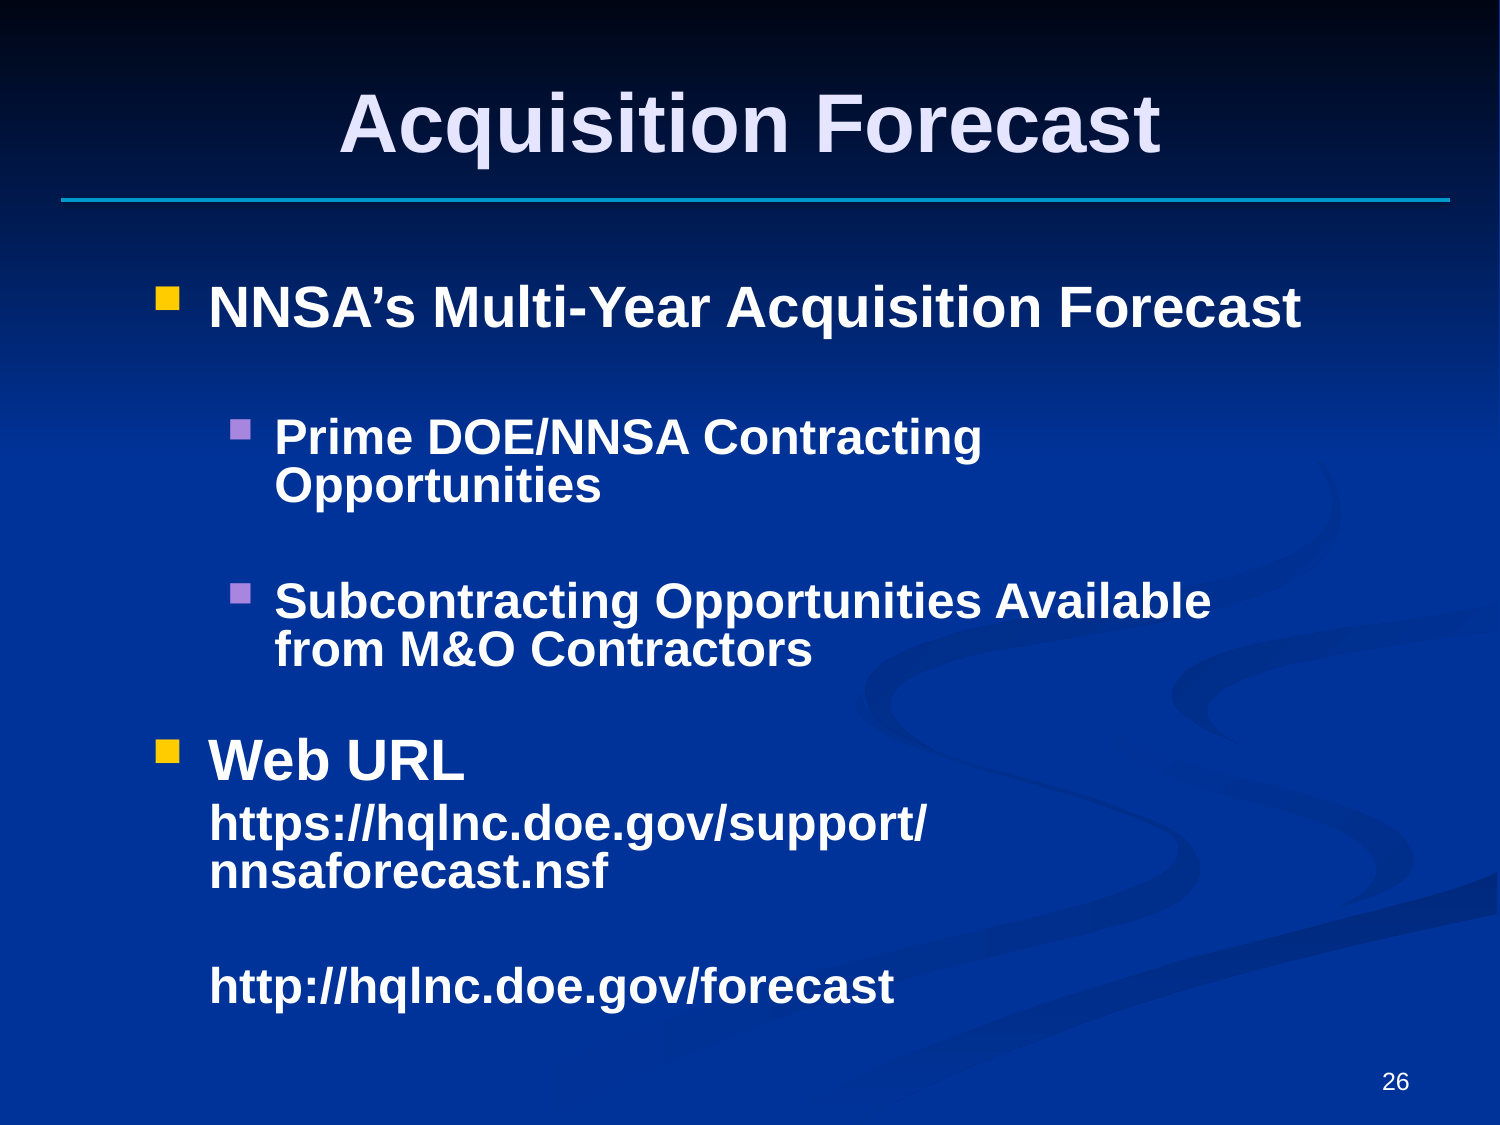

# Acquisition Forecast
NNSA’s Multi-Year Acquisition Forecast

Prime DOE/NNSA Contracting Opportunities

Subcontracting Opportunities Available from M&O Contractors

Web URL
	https://hqlnc.doe.gov/support/nnsaforecast.nsf

	http://hqlnc.doe.gov/forecast

26